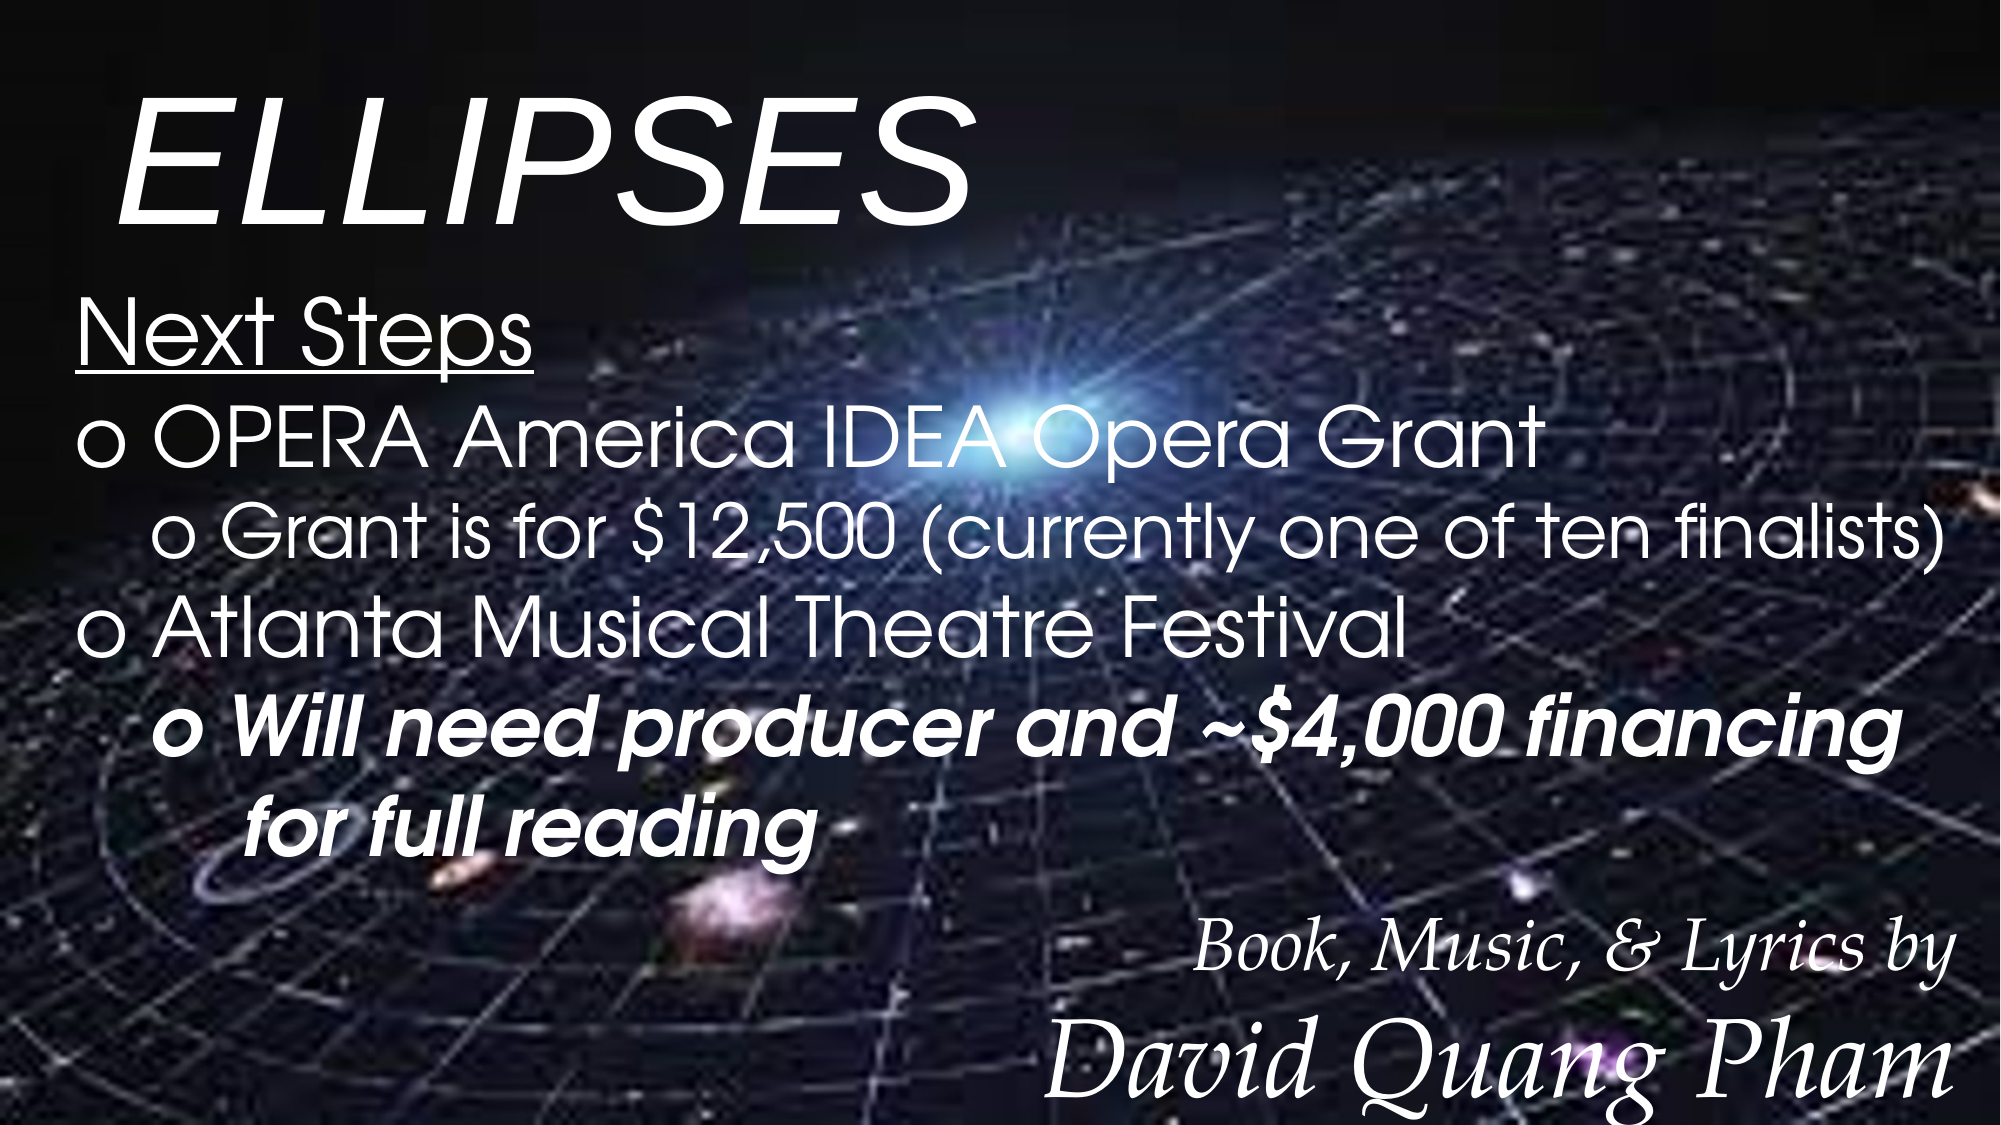

Ellipses
Next Steps
o OPERA America IDEA Opera Grant
o Grant is for $12,500 (currently one of ten finalists)
o Atlanta Musical Theatre Festival
o Will need producer and ~$4,000 financing
    for full reading
Book, Music, & Lyrics by
David Quang Pham